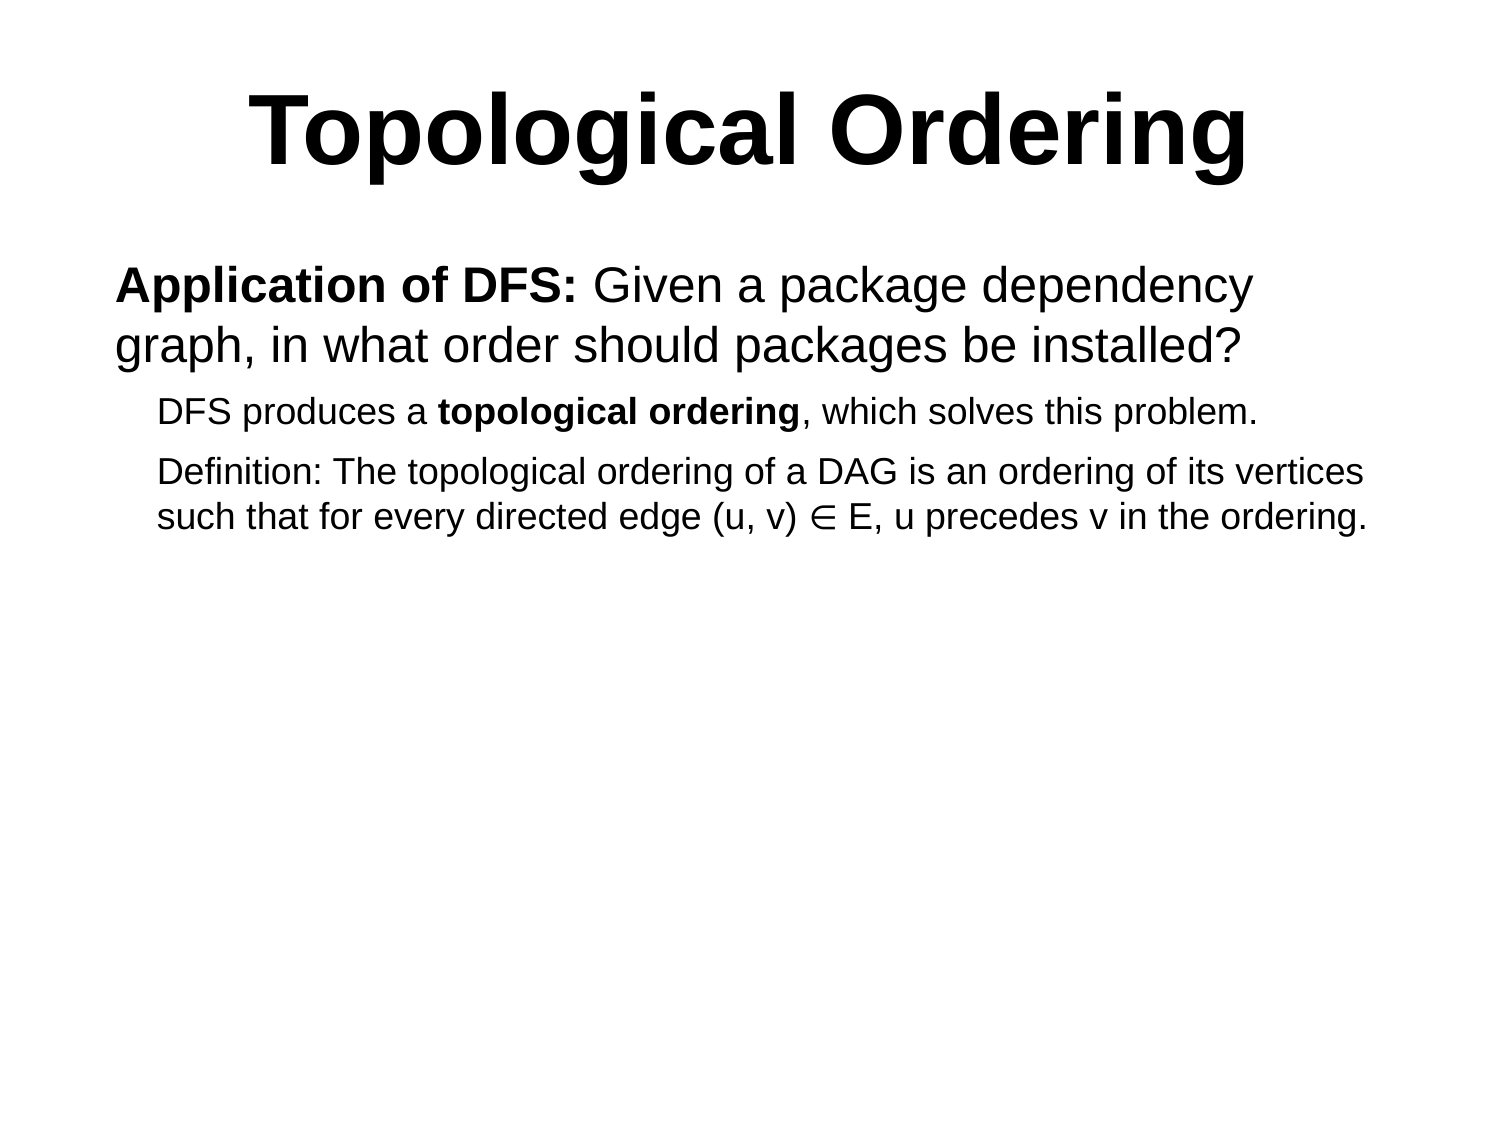

Topological Ordering
Application of DFS: Given a package dependency graph, in what order should packages be installed?

    DFS produces a topological ordering, which solves this problem.

    Definition: The topological ordering of a DAG is an ordering of its vertices
    such that for every directed edge (u, v) ∈ E, u precedes v in the ordering.